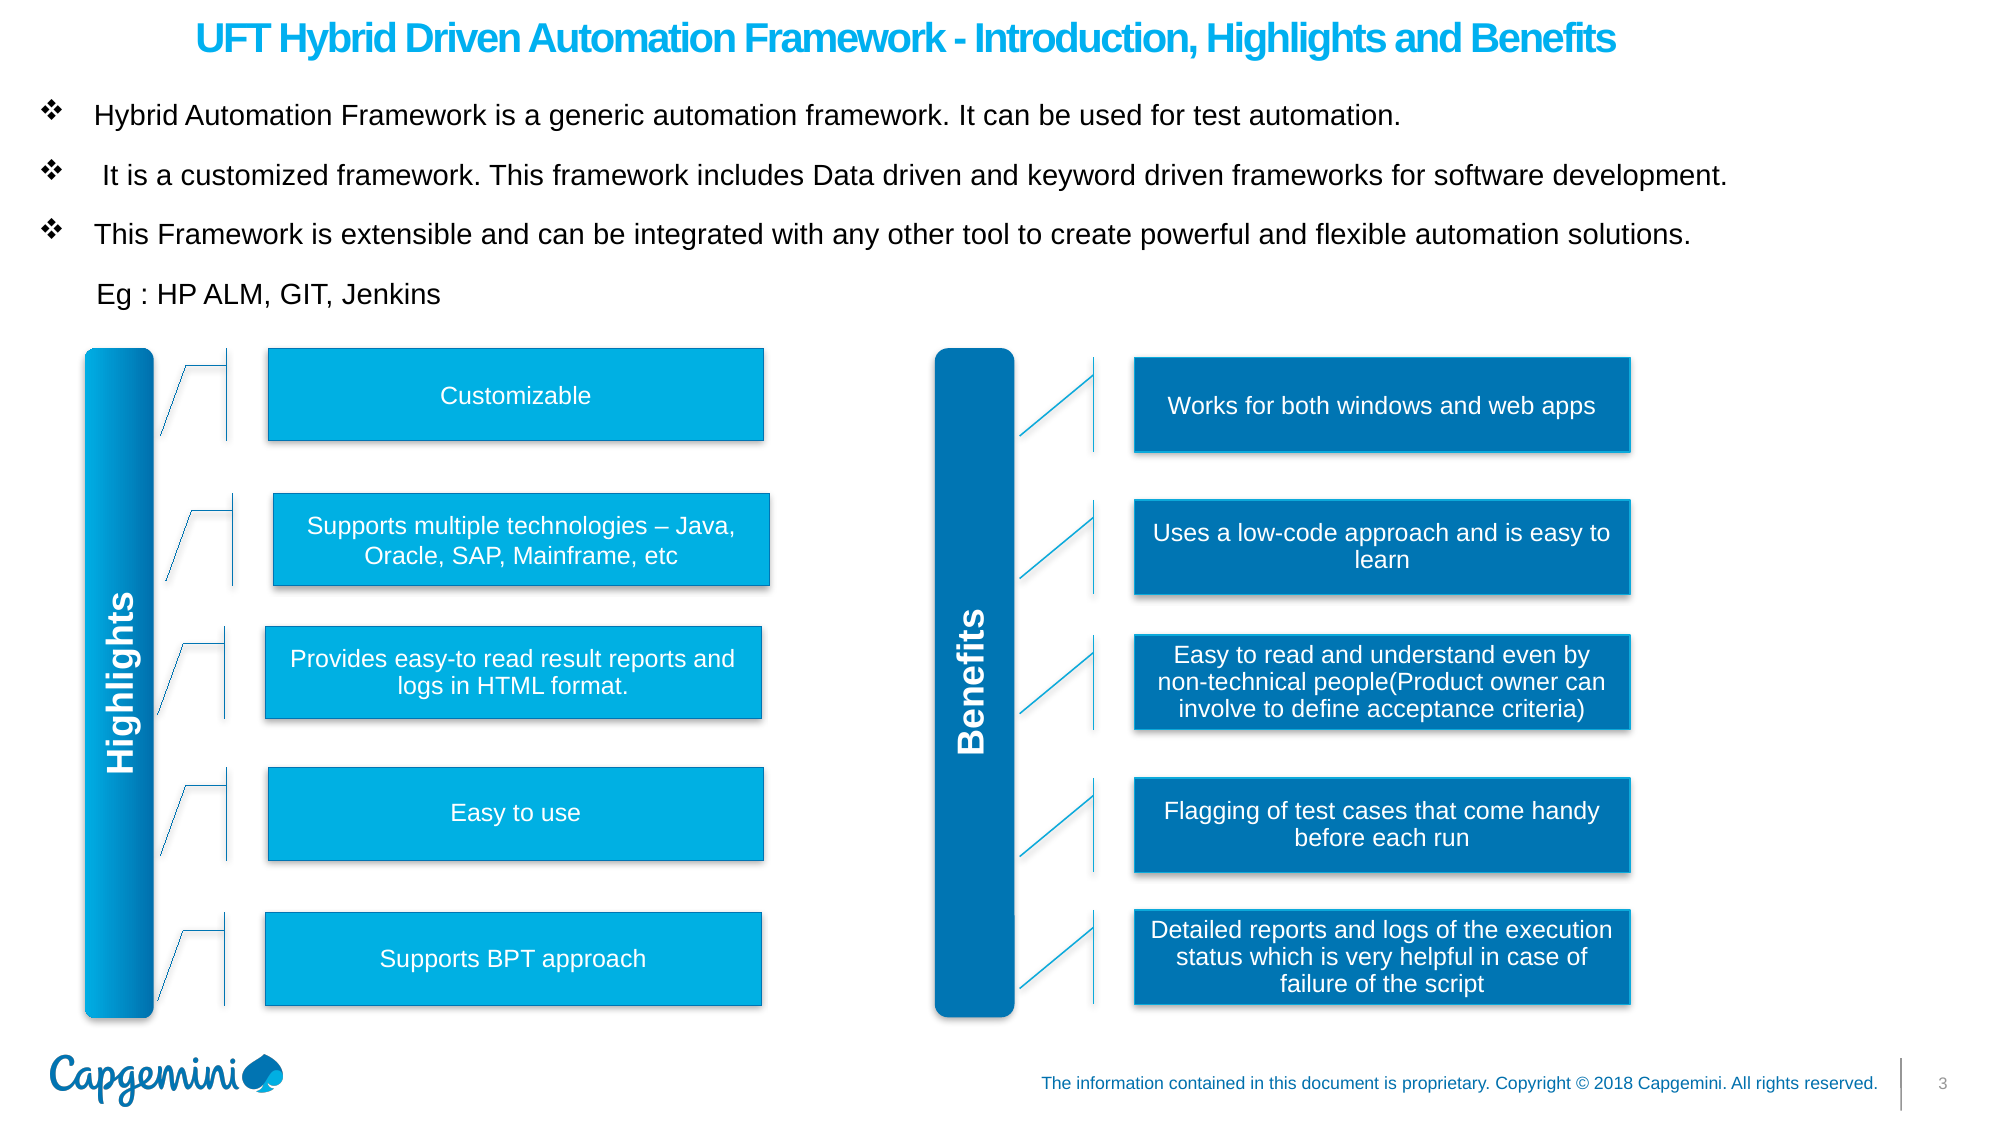

# UFT Hybrid Driven Automation Framework - Introduction, Highlights and Benefits
 Hybrid Automation Framework is a generic automation framework. It can be used for test automation.
  It is a customized framework. This framework includes Data driven and keyword driven frameworks for software development.
 This Framework is extensible and can be integrated with any other tool to create powerful and flexible automation solutions.
       Eg : HP ALM, GIT, Jenkins

Works for both windows and web apps
Uses a low-code approach and is easy to learn
Easy to read and understand even by non-technical people(Product owner can involve to define acceptance criteria)
Benefits

Flagging of test cases that come handy before each run
Detailed reports and logs of the execution status which is very helpful in case of failure of the script
Customizable
Supports multiple technologies – Java, Oracle, SAP, Mainframe, etc
Provides easy-to read result reports and logs in HTML format.
Highlights
Easy to use
Supports BPT approach